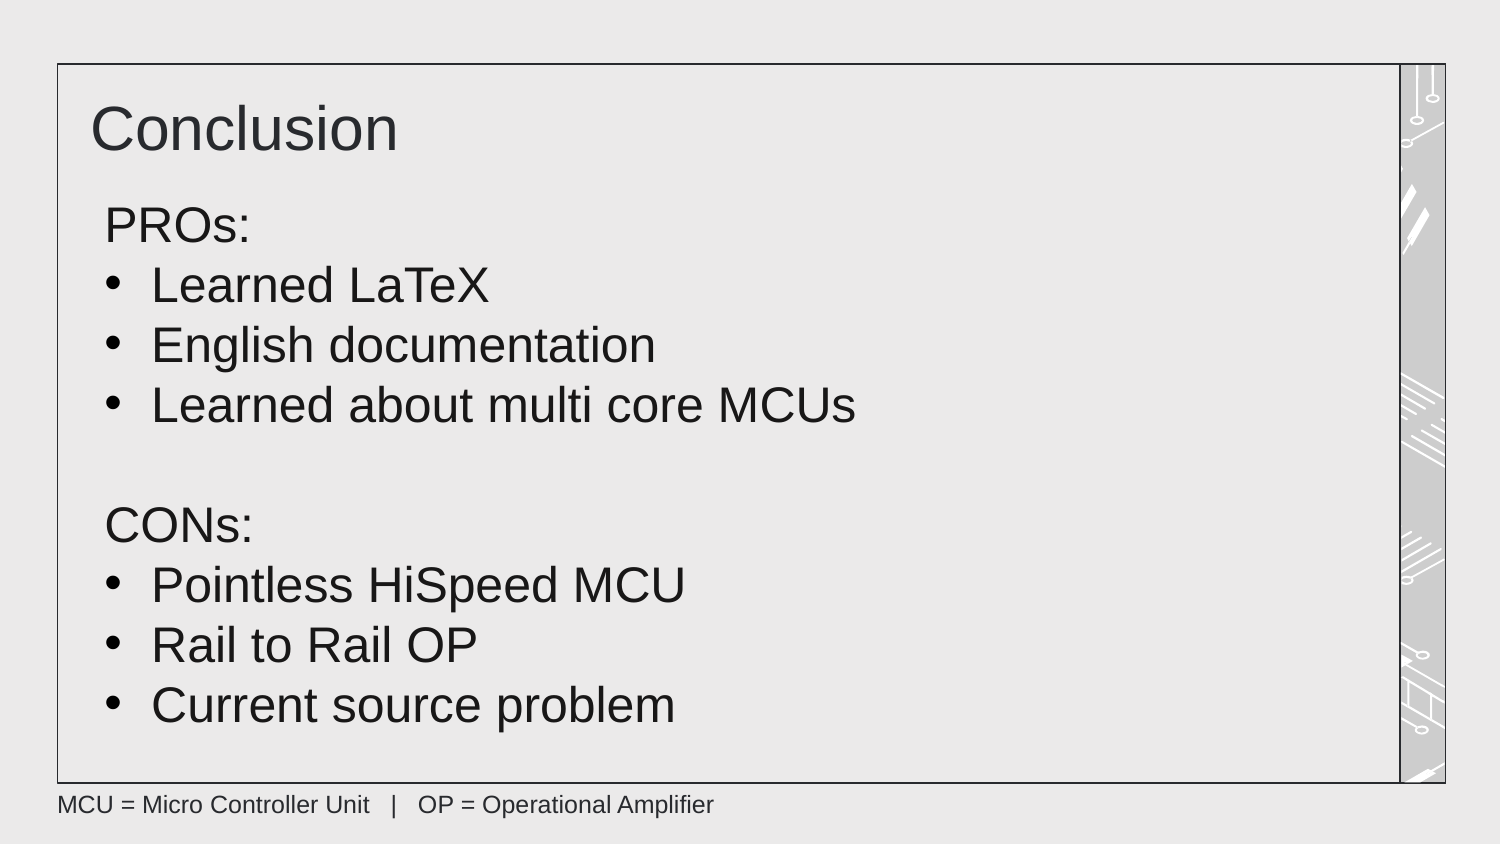

# Conclusion
PROs:
Learned LaTeX
English documentation
Learned about multi core MCUs

CONs:
Pointless HiSpeed MCU
Rail to Rail OP
Current source problem
MCU = Micro Controller Unit   |   OP = Operational Amplifier